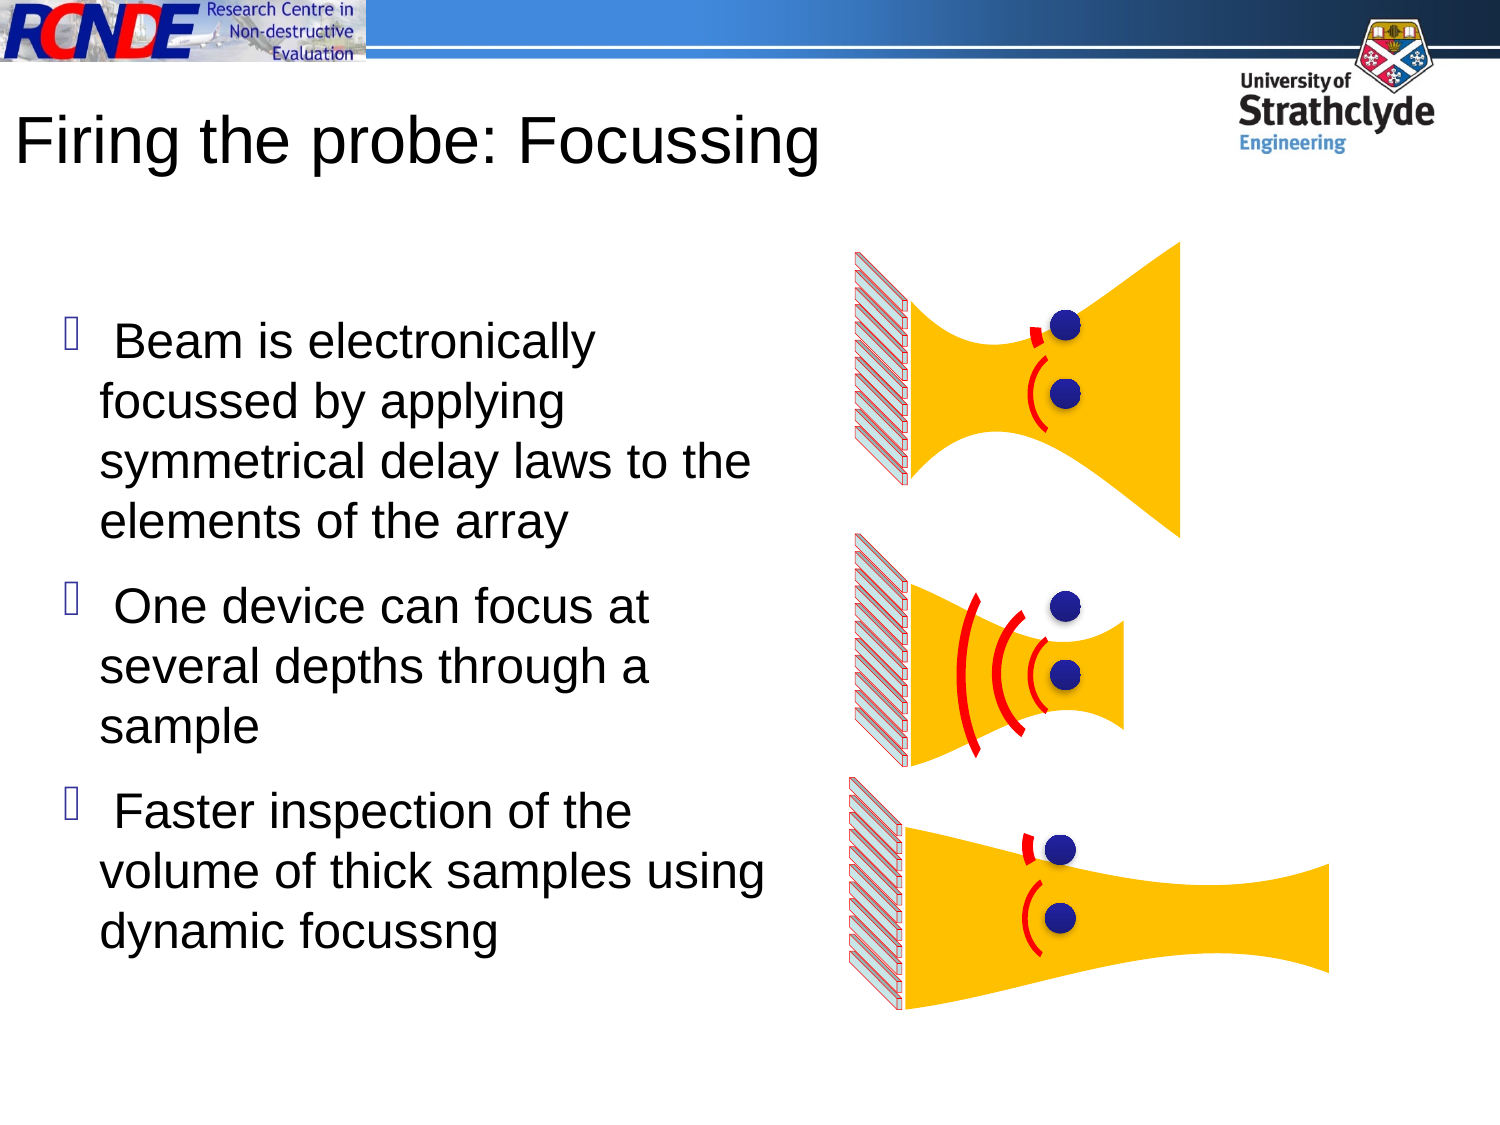

Firing the probe: Focussing
 Beam is electronically focussed by applying symmetrical delay laws to the elements of the array
 One device can focus at several depths through a sample
 Faster inspection of the volume of thick samples using dynamic focussng